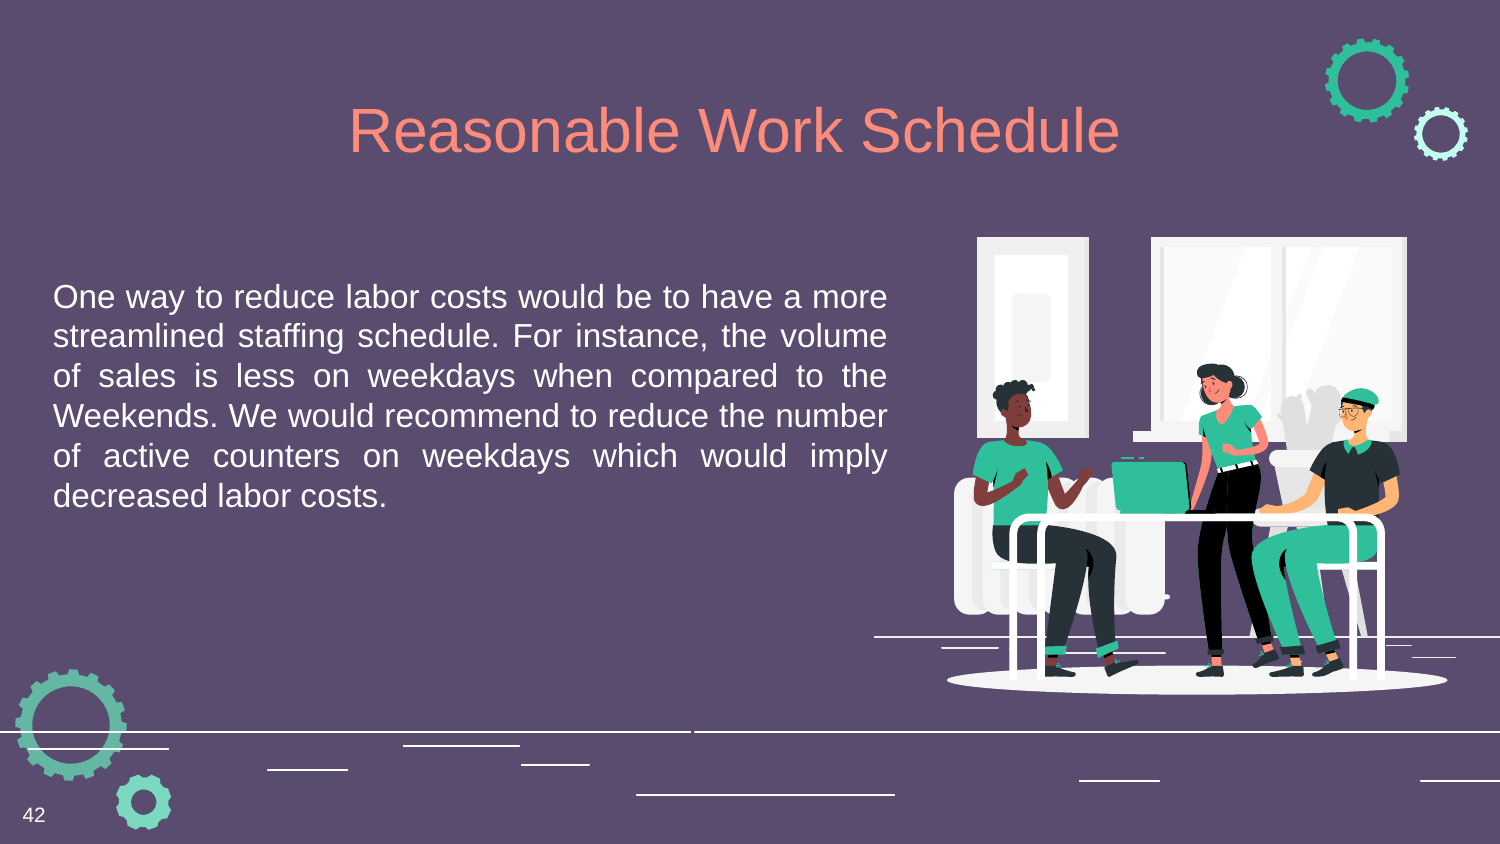

Reasonable Work Schedule

One way to reduce labor costs would be to have a more streamlined staffing schedule. For instance, the volume of sales is less on weekdays when compared to the Weekends. We would recommend to reduce the number of active counters on weekdays which would imply decreased labor costs.

42